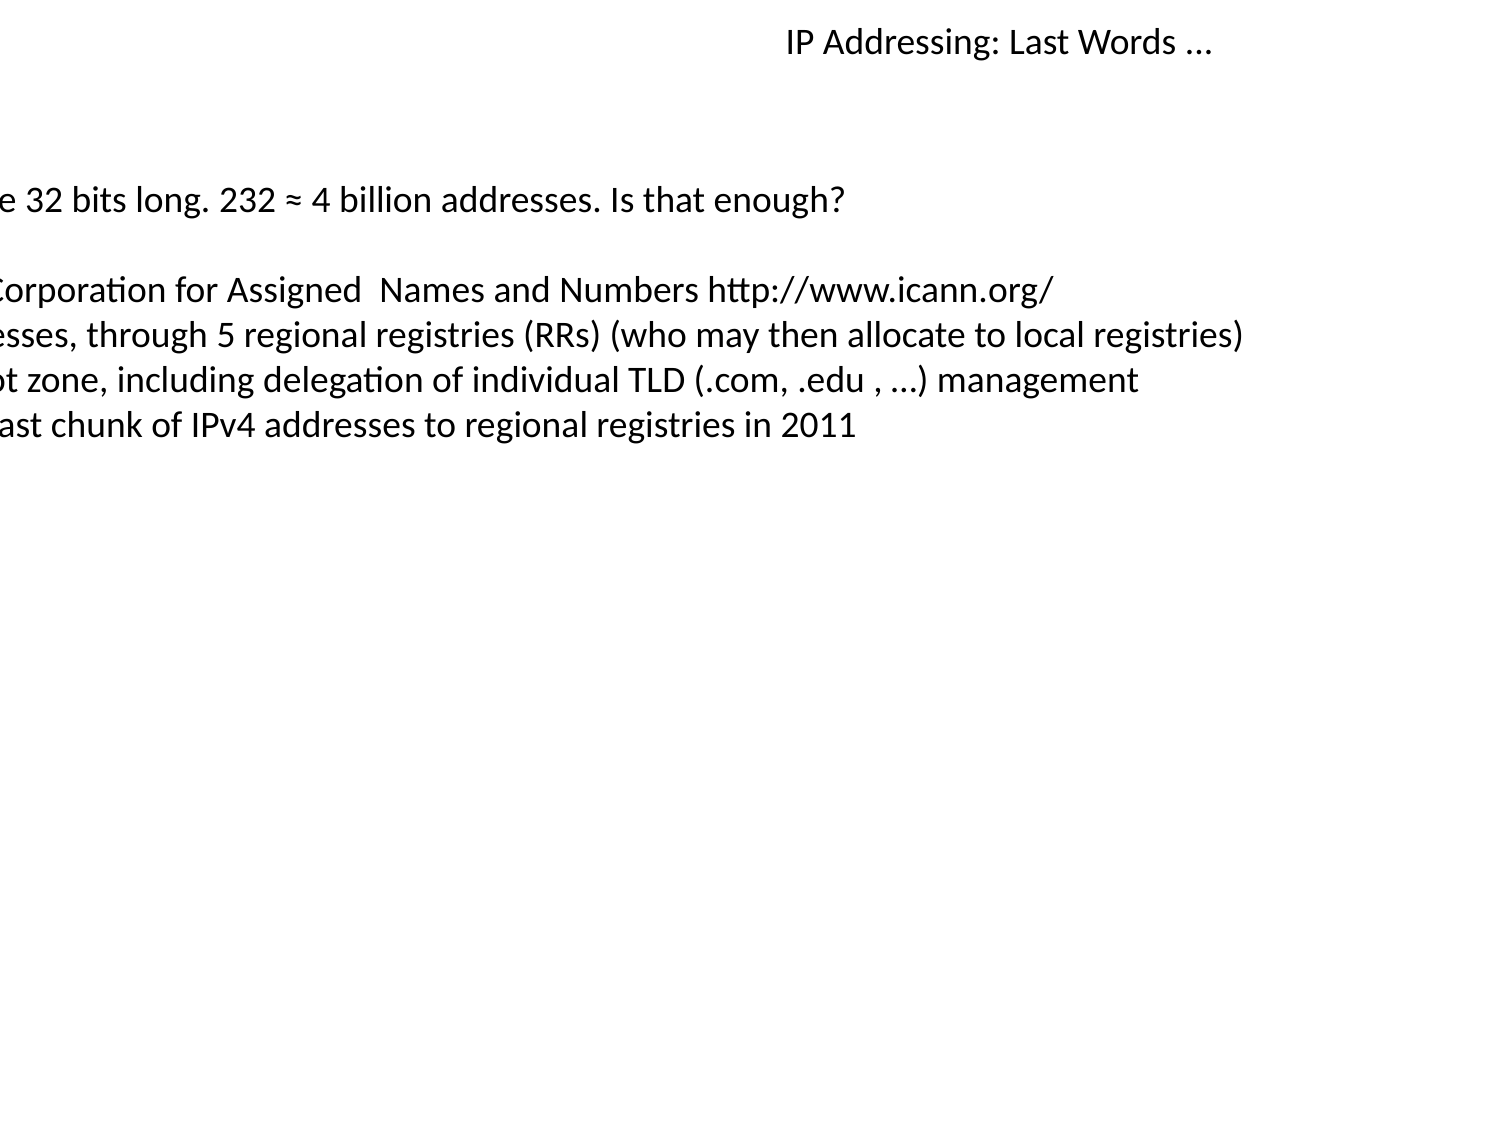

IP Addressing: Last Words ...
IPv4 addresses are 32 bits long. 232 ≈ 4 billion addresses. Is that enough?

ICANN: Internet Corporation for Assigned  Names and Numbers http://www.icann.org/
Allocates IP addresses, through 5 regional registries (RRs) (who may then allocate to local registries)
Manages DNS root zone, including delegation of individual TLD (.com, .edu , …) management
ICANN allocated last chunk of IPv4 addresses to regional registries in 2011